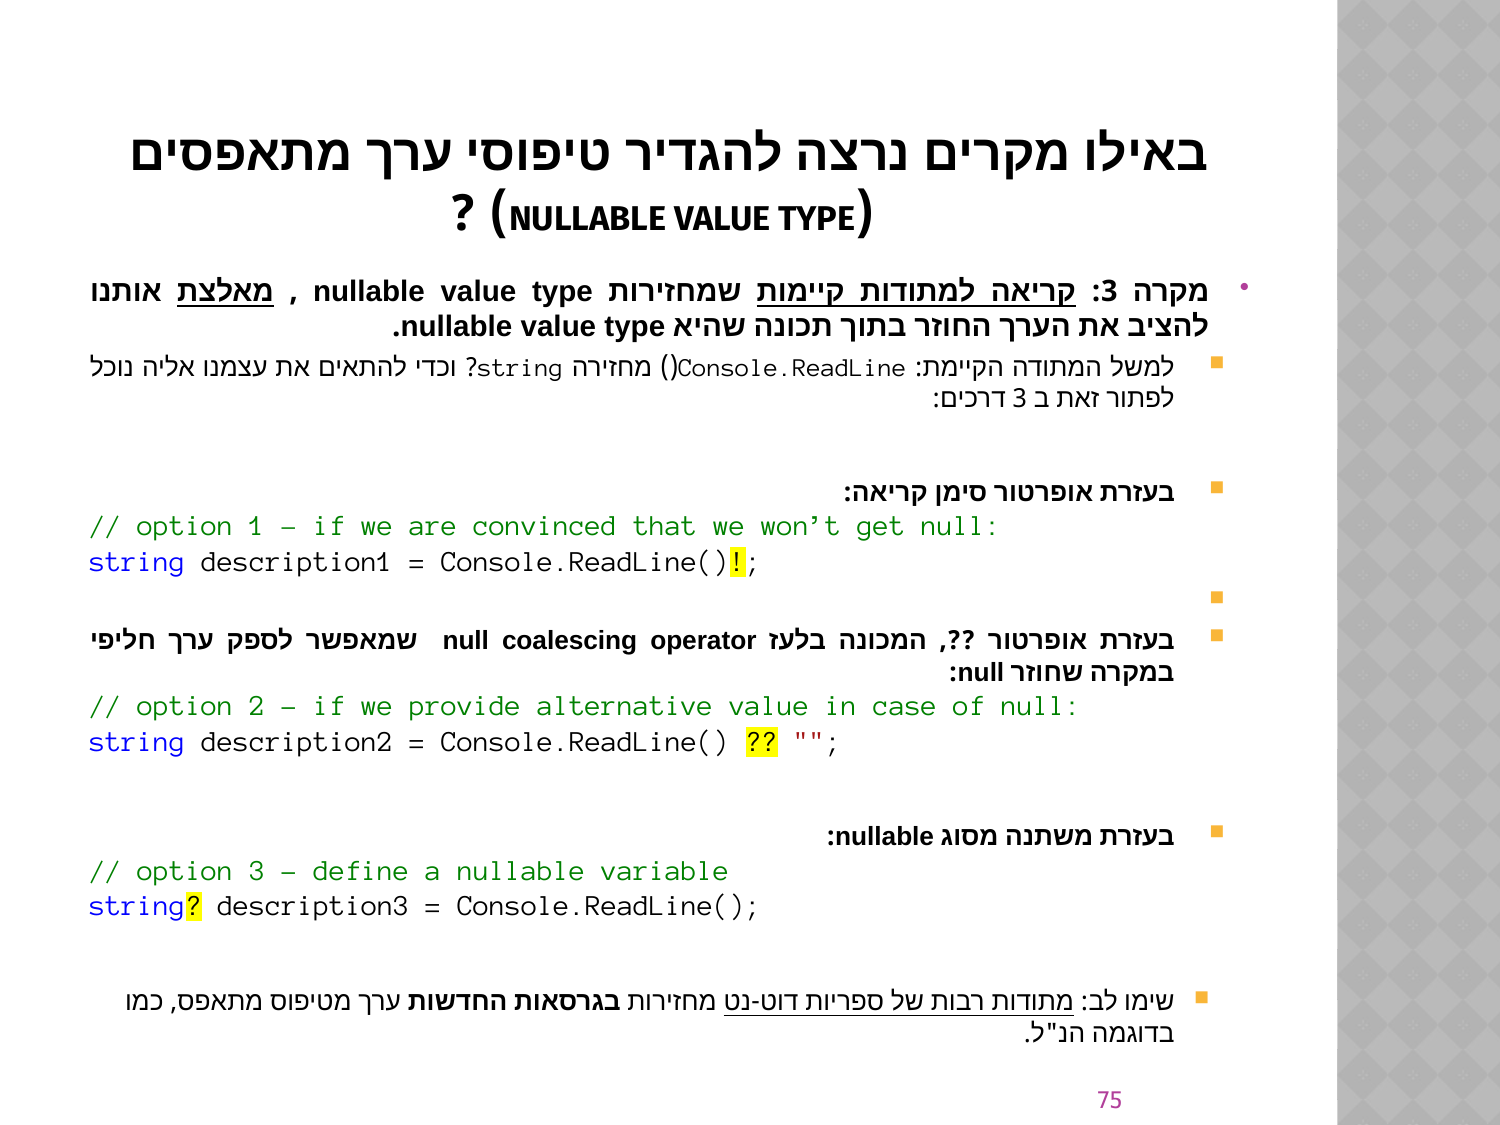

# באילו מקרים נרצה להגדיר טיפוסי ערך מתאפסים (Nullable value Type) ?
מקרה 3: קריאה למתודות קיימות שמחזירות nullable value type , מאלצת אותנו להציב את הערך החוזר בתוך תכונה שהיא nullable value type.
למשל המתודה הקיימת: Console.ReadLine() מחזירה string? וכדי להתאים את עצמנו אליה נוכל לפתור זאת ב 3 דרכים:

בעזרת אופרטור סימן קריאה:
// option 1 – if we are convinced that we won’t get null:
string description1 = Console.ReadLine()!;

בעזרת אופרטור ??, המכונה בלעז null coalescing operator  שמאפשר לספק ערך חליפי במקרה שחוזר null:
// option 2 - if we provide alternative value in case of null:
string description2 = Console.ReadLine() ?? "";

בעזרת משתנה מסוג nullable:
// option 3 - define a nullable variable
string? description3 = Console.ReadLine();

שימו לב: מתודות רבות של ספריות דוט-נט מחזירות בגרסאות החדשות ערך מטיפוס מתאפס, כמו בדוגמה הנ"ל.
75